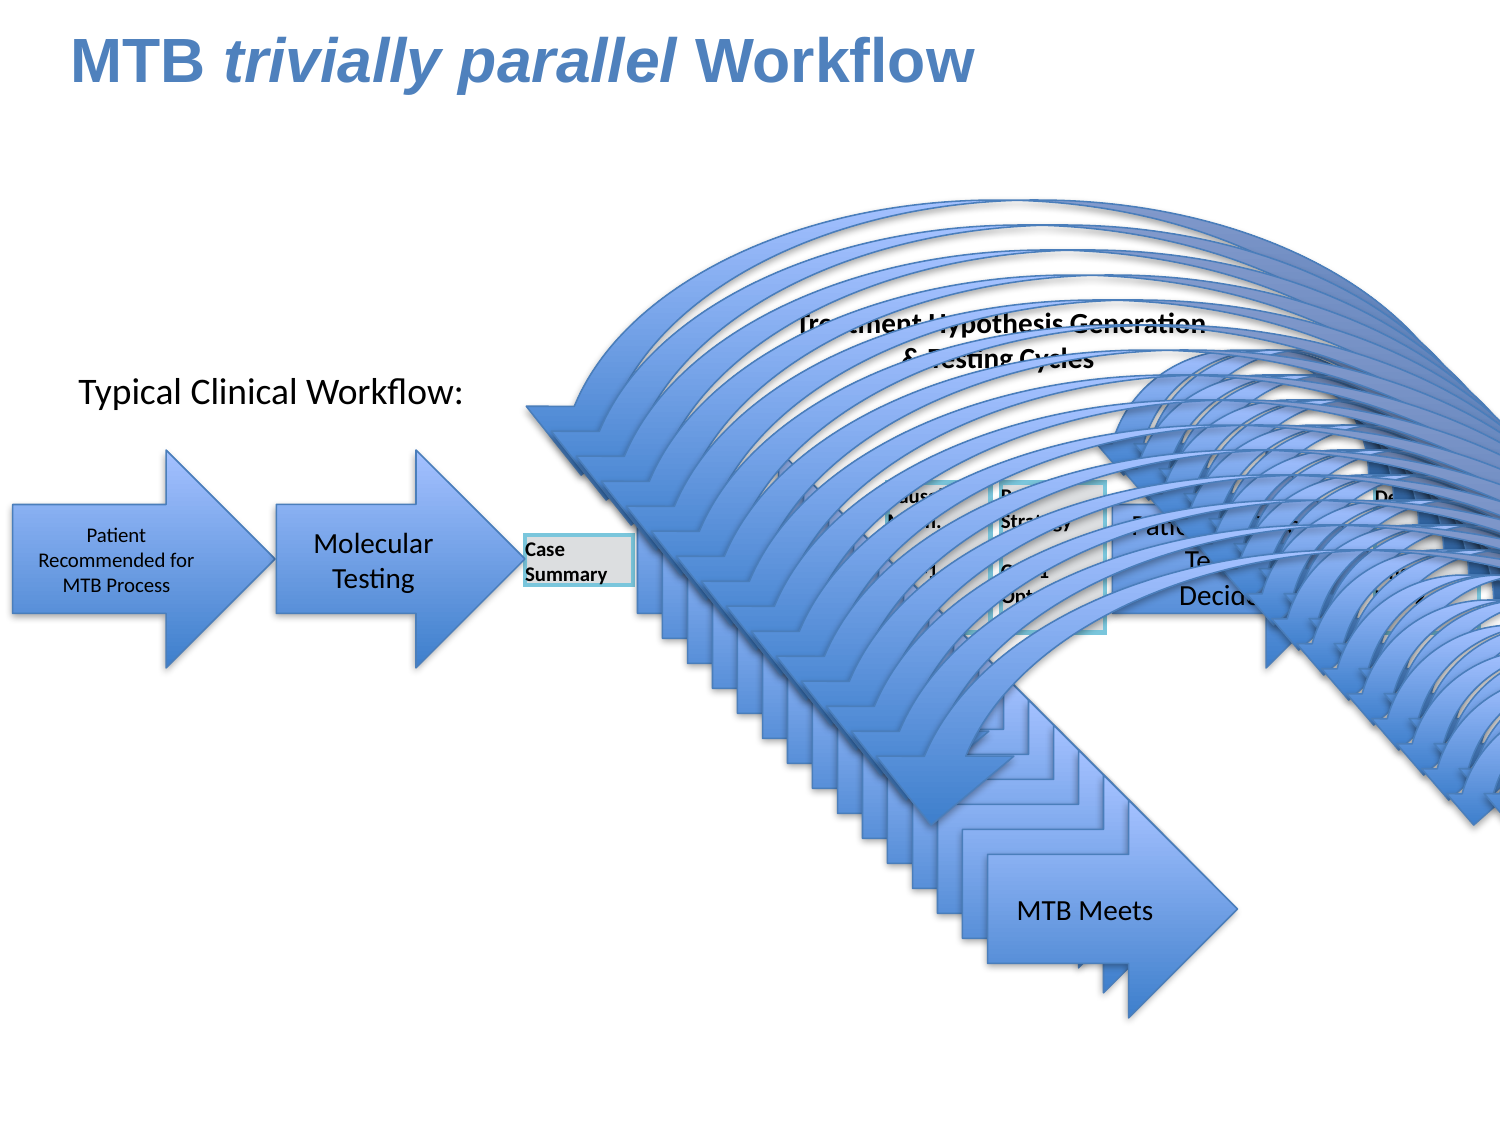

MTB trivially parallel Workflow

Treatment Hypothesis Generation
& Testing Cycles

Typical Clinical Workflow:

Molecular Testing
MTB Meets

Patient
Recommended for MTB Process
Patient & Care Team
 Decide
MTB Meets

Causal Mech.

Hyp-1
Hyp-2
-
Rx
Strategy

Opt-1
Opt-2
-
Decision

Line 1
Line 2
-
MTB Meets

MTB Meets

Case
Summary
MTB Meets

MTB Meets

MTB Meets

MTB Meets

MTB Meets

MTB Meets

MTB Meets

MTB Meets
MTB Meets
MTB Meets
MTB Meets